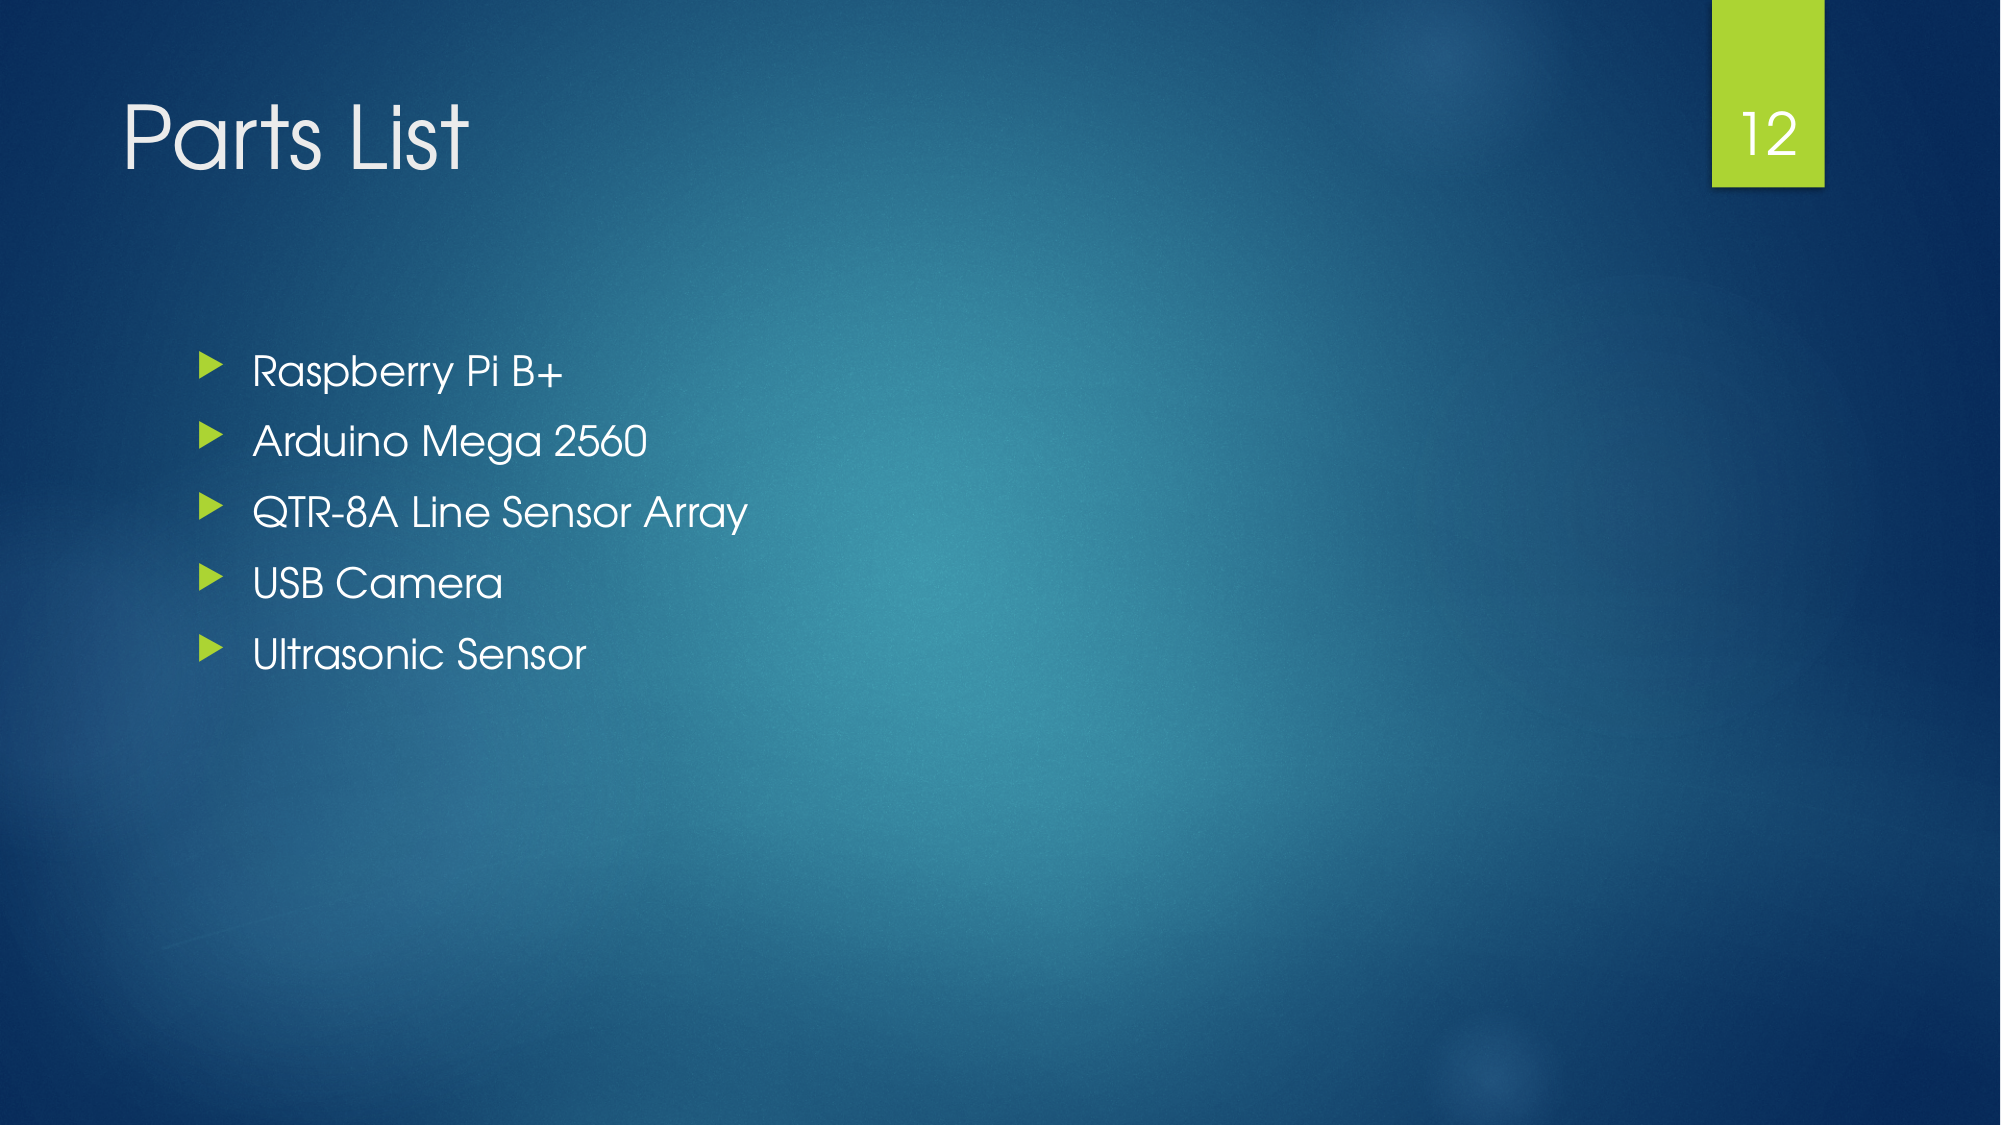

12
# Parts List
Raspberry Pi B+
Arduino Mega 2560
QTR-8A Line Sensor Array
USB Camera
Ultrasonic Sensor